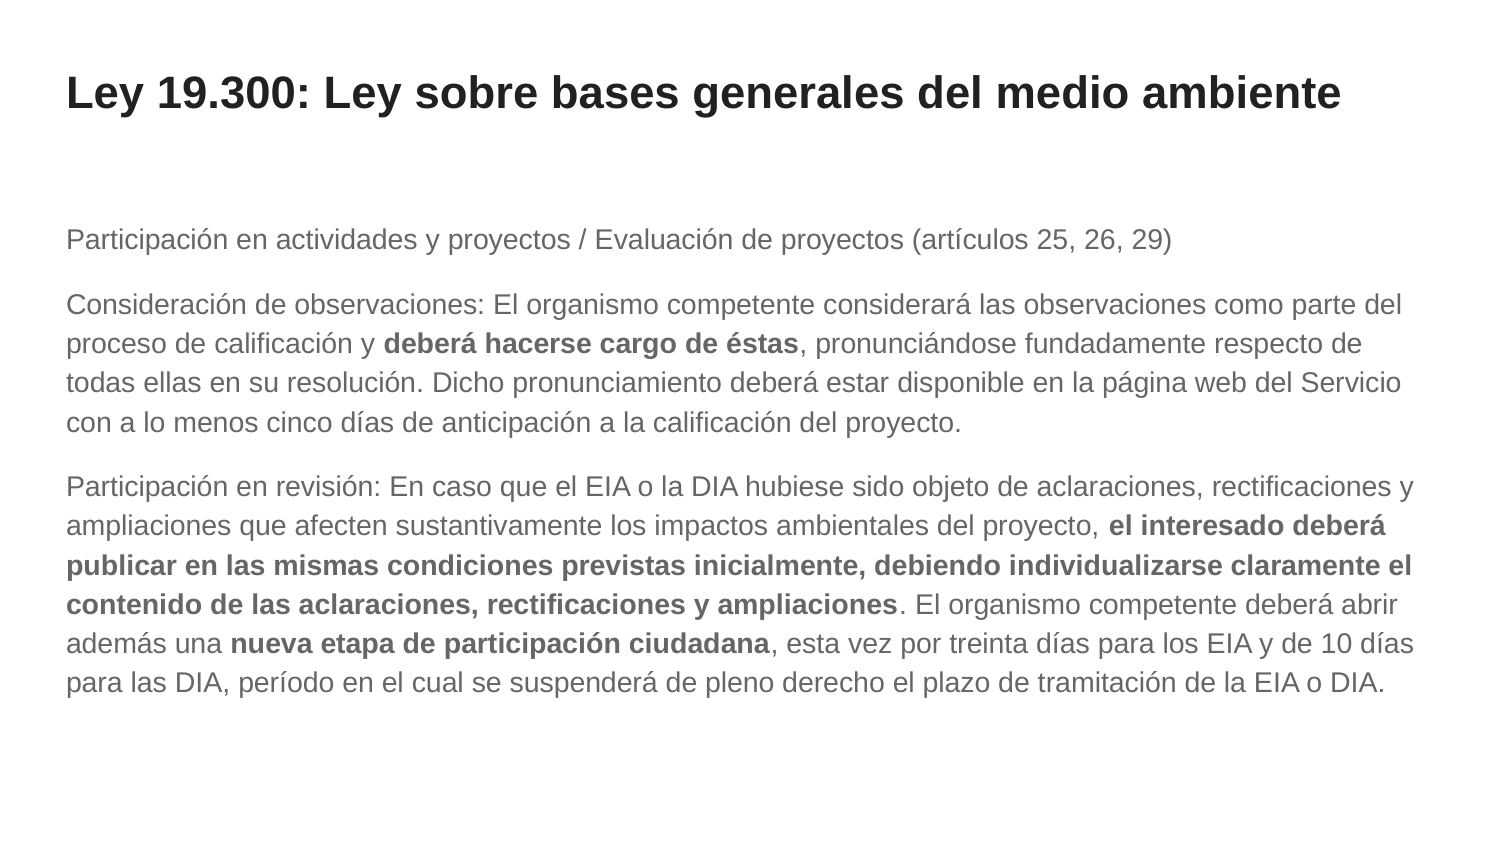

# Ley 19.300: Ley sobre bases generales del medio ambiente
Participación en actividades y proyectos / Evaluación de proyectos (artículos 25, 26, 29)
Consideración de observaciones: El organismo competente considerará las observaciones como parte del proceso de calificación y deberá hacerse cargo de éstas, pronunciándose fundadamente respecto de todas ellas en su resolución. Dicho pronunciamiento deberá estar disponible en la página web del Servicio con a lo menos cinco días de anticipación a la calificación del proyecto.
Participación en revisión: En caso que el EIA o la DIA hubiese sido objeto de aclaraciones, rectificaciones y ampliaciones que afecten sustantivamente los impactos ambientales del proyecto, el interesado deberá publicar en las mismas condiciones previstas inicialmente, debiendo individualizarse claramente el contenido de las aclaraciones, rectificaciones y ampliaciones. El organismo competente deberá abrir además una nueva etapa de participación ciudadana, esta vez por treinta días para los EIA y de 10 días para las DIA, período en el cual se suspenderá de pleno derecho el plazo de tramitación de la EIA o DIA.